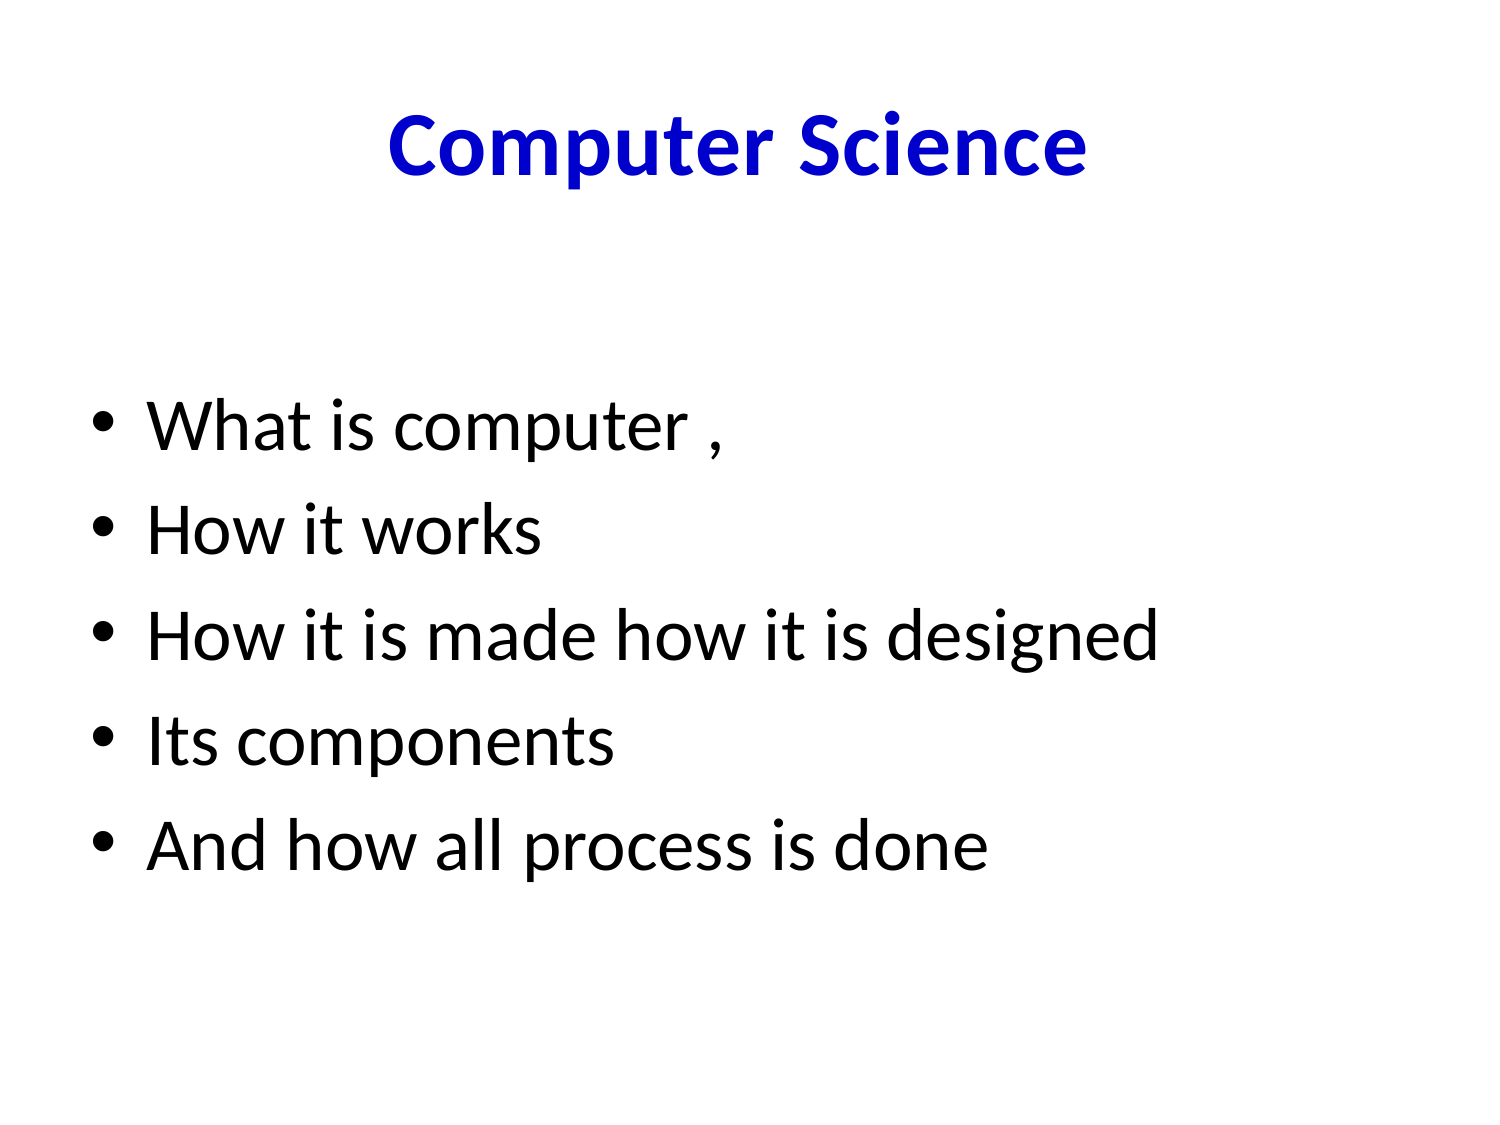

# Computer Science

What is computer ,
How it works
How it is made how it is designed
Its components
And how all process is done